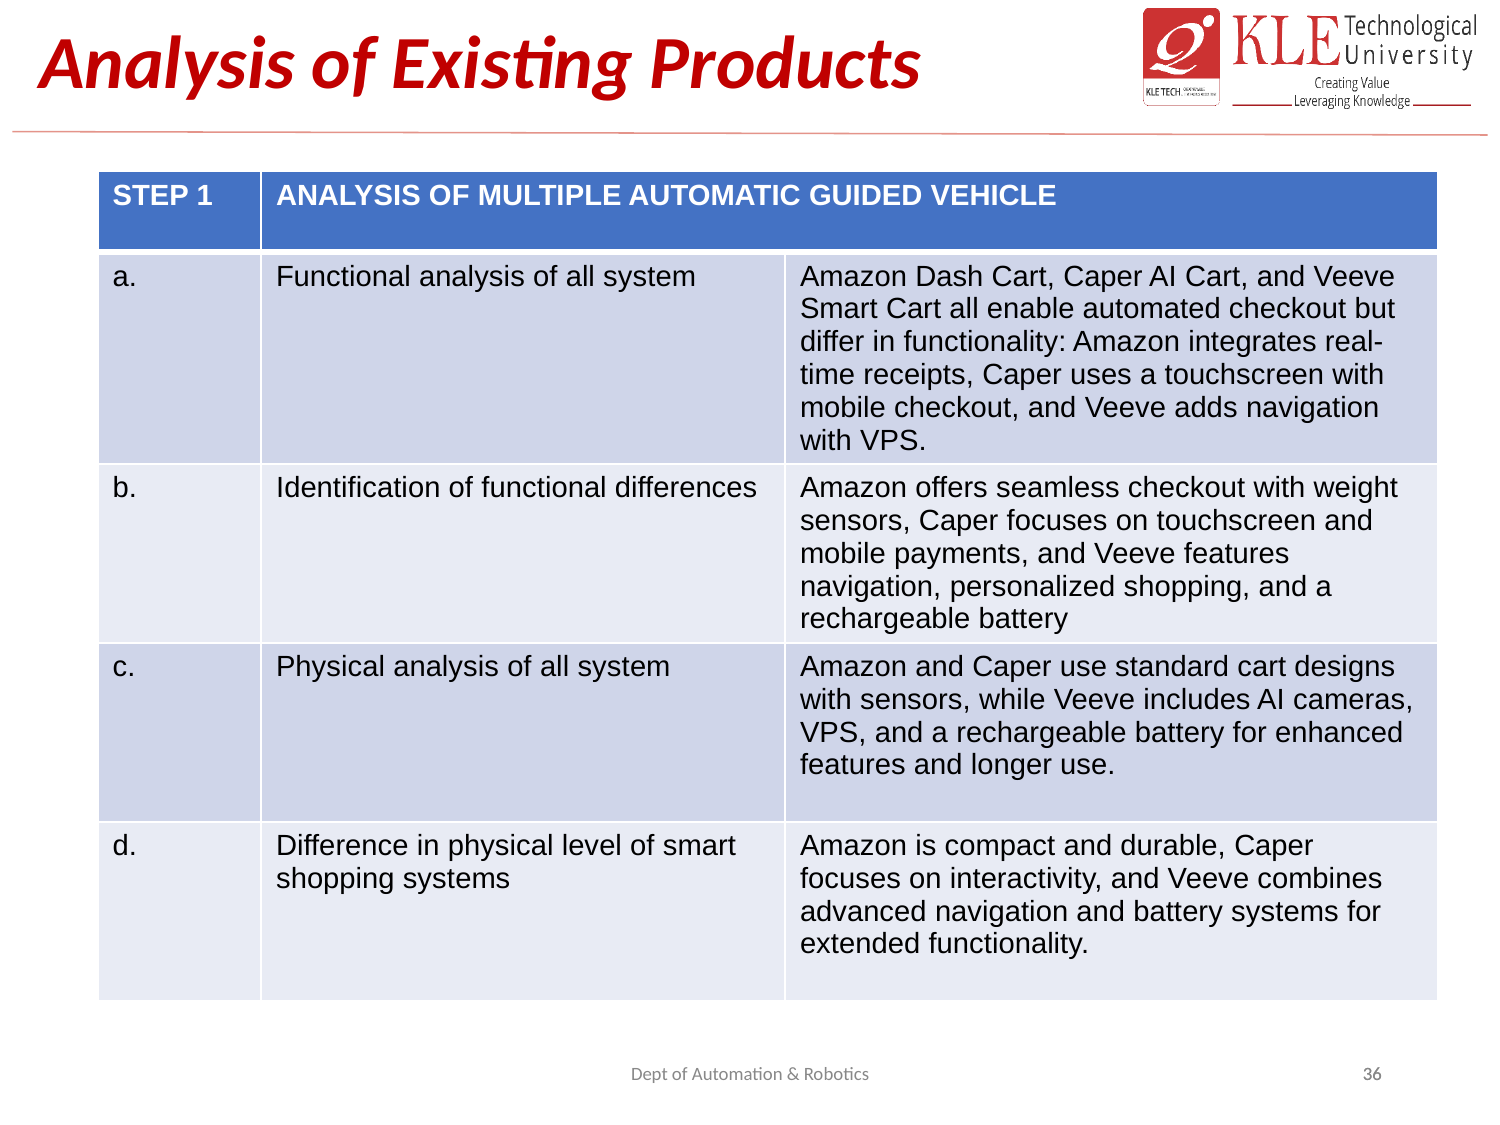

# Analysis of Existing Products
| STEP 1 | ANALYSIS OF MULTIPLE AUTOMATIC GUIDED VEHICLE |  |
| --- | --- | --- |
| a. | Functional analysis of all system | Amazon Dash Cart, Caper AI Cart, and Veeve Smart Cart all enable automated checkout but differ in functionality: Amazon integrates real-time receipts, Caper uses a touchscreen with mobile checkout, and Veeve adds navigation with VPS. |
| b. | Identification of functional differences | Amazon offers seamless checkout with weight sensors, Caper focuses on touchscreen and mobile payments, and Veeve features navigation, personalized shopping, and a rechargeable battery |
| c. | Physical analysis of all system | Amazon and Caper use standard cart designs with sensors, while Veeve includes AI cameras, VPS, and a rechargeable battery for enhanced features and longer use. |
| d. | Difference in physical level of smart shopping systems | Amazon is compact and durable, Caper focuses on interactivity, and Veeve combines advanced navigation and battery systems for extended functionality. |
36
Dept of Automation & Robotics
36